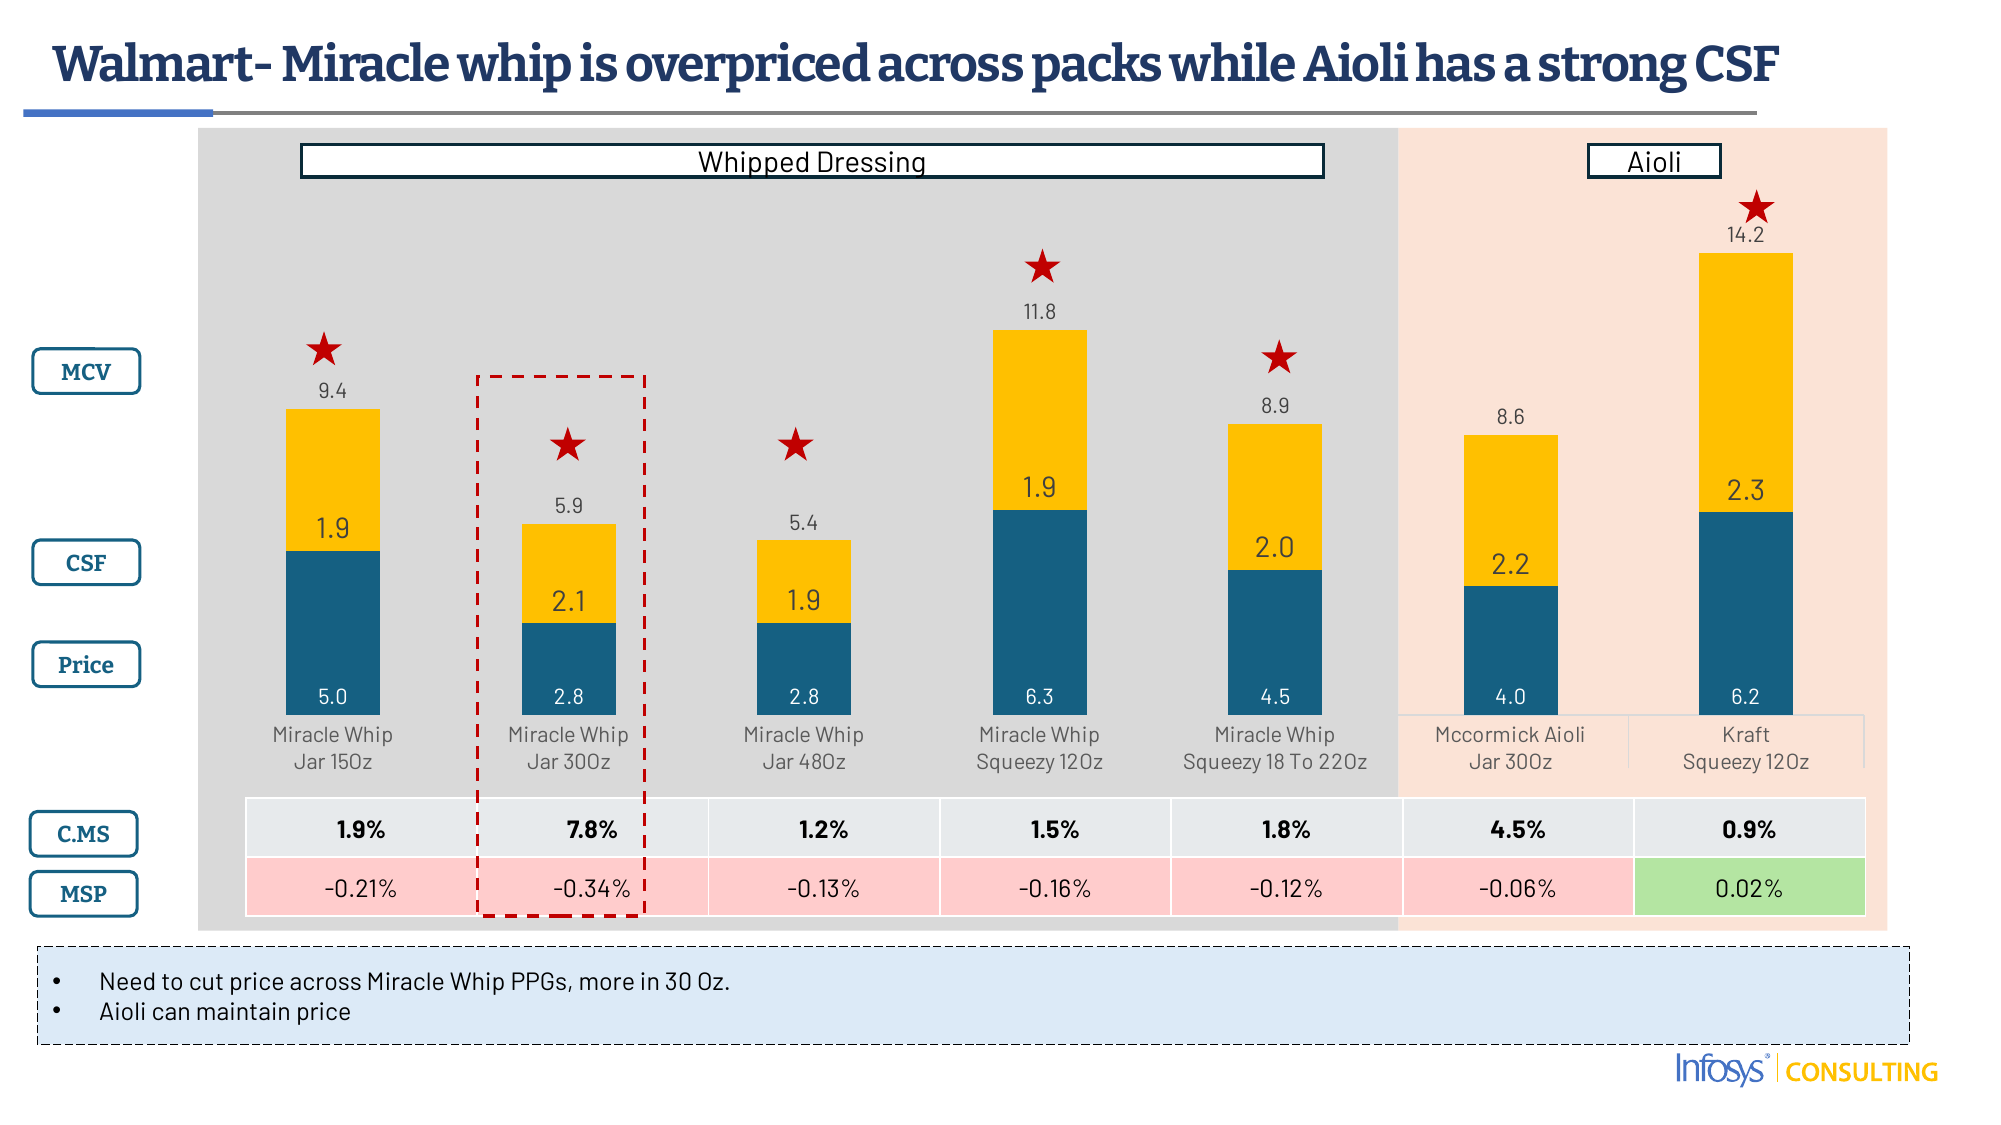

Walmart- Miracle whip is overpriced across packs while Aioli has a strong CSF

Whipped Dressing
Aioli

### Chart

| Category | Price | MCV-Price | MCV |
|---|---|---|---|
| Miracle Whip | 5.036044263 | 4.358503707 | 9.39454797 |
| Miracle Whip | 2.825793702 | 3.035242388 | 5.86103609 |
| Miracle Whip | 2.841971667 | 2.522372143 | 5.36434381 |
| Miracle Whip | 6.300843224 | 5.516995645999999 | 11.81783887 |
| Miracle Whip | 4.45866233 | 4.4734819450000005 | 8.932144275 |
| Mccormick Aioli | 3.95394806 | 4.637408753999999 | 8.591356814 |
| Kraft | 6.226914945 | 7.972030855000001 | 14.1989458 |

MCV

CSF
Price
| 1.9% | 7.8% | 1.2% | 1.5% | 1.8% | 4.5% | 0.9% |
| --- | --- | --- | --- | --- | --- | --- |
| -0.21% | -0.34% | -0.13% | -0.16% | -0.12% | -0.06% | 0.02% |
C.MS
MSP
Need to cut price across Miracle Whip PPGs, more in 30 Oz.
Aioli can maintain price